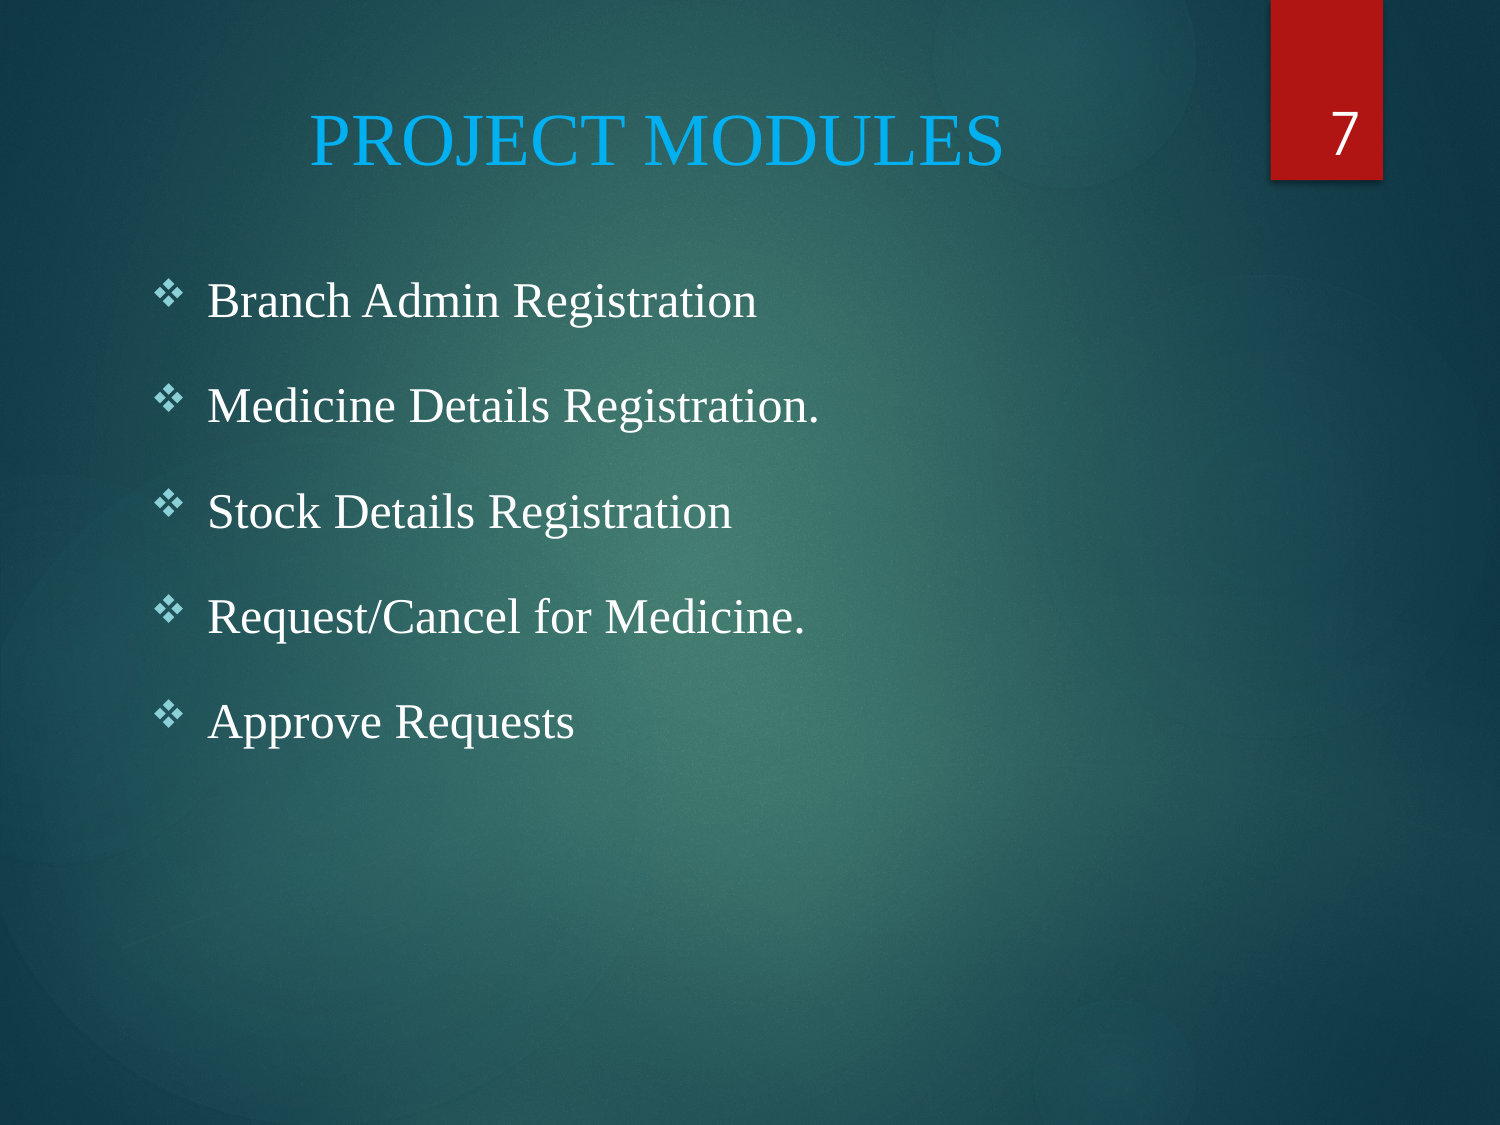

7
# PROJECT MODULES

Branch Admin Registration

Medicine Details Registration.

Stock Details Registration

Request/Cancel for Medicine.

Approve Requests